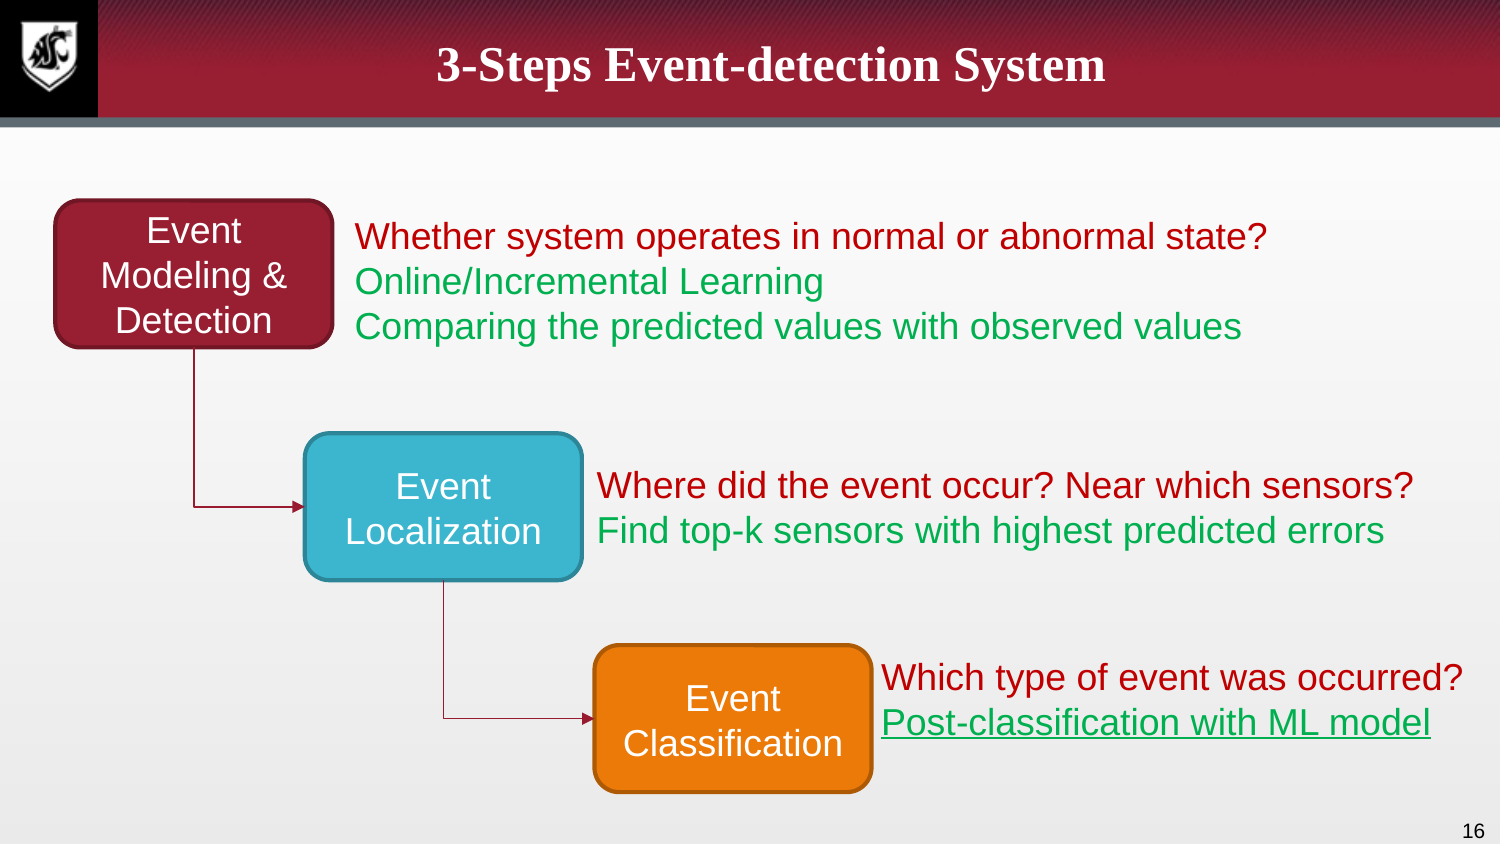

3-Steps Event-detection System
Event Modeling & Detection
Whether system operates in normal or abnormal state?
Online/Incremental Learning
Comparing the predicted values with observed values
Event Localization
Where did the event occur? Near which sensors?
Find top-k sensors with highest predicted errors
Event Classification
Which type of event was occurred?
Post-classification with ML model
16